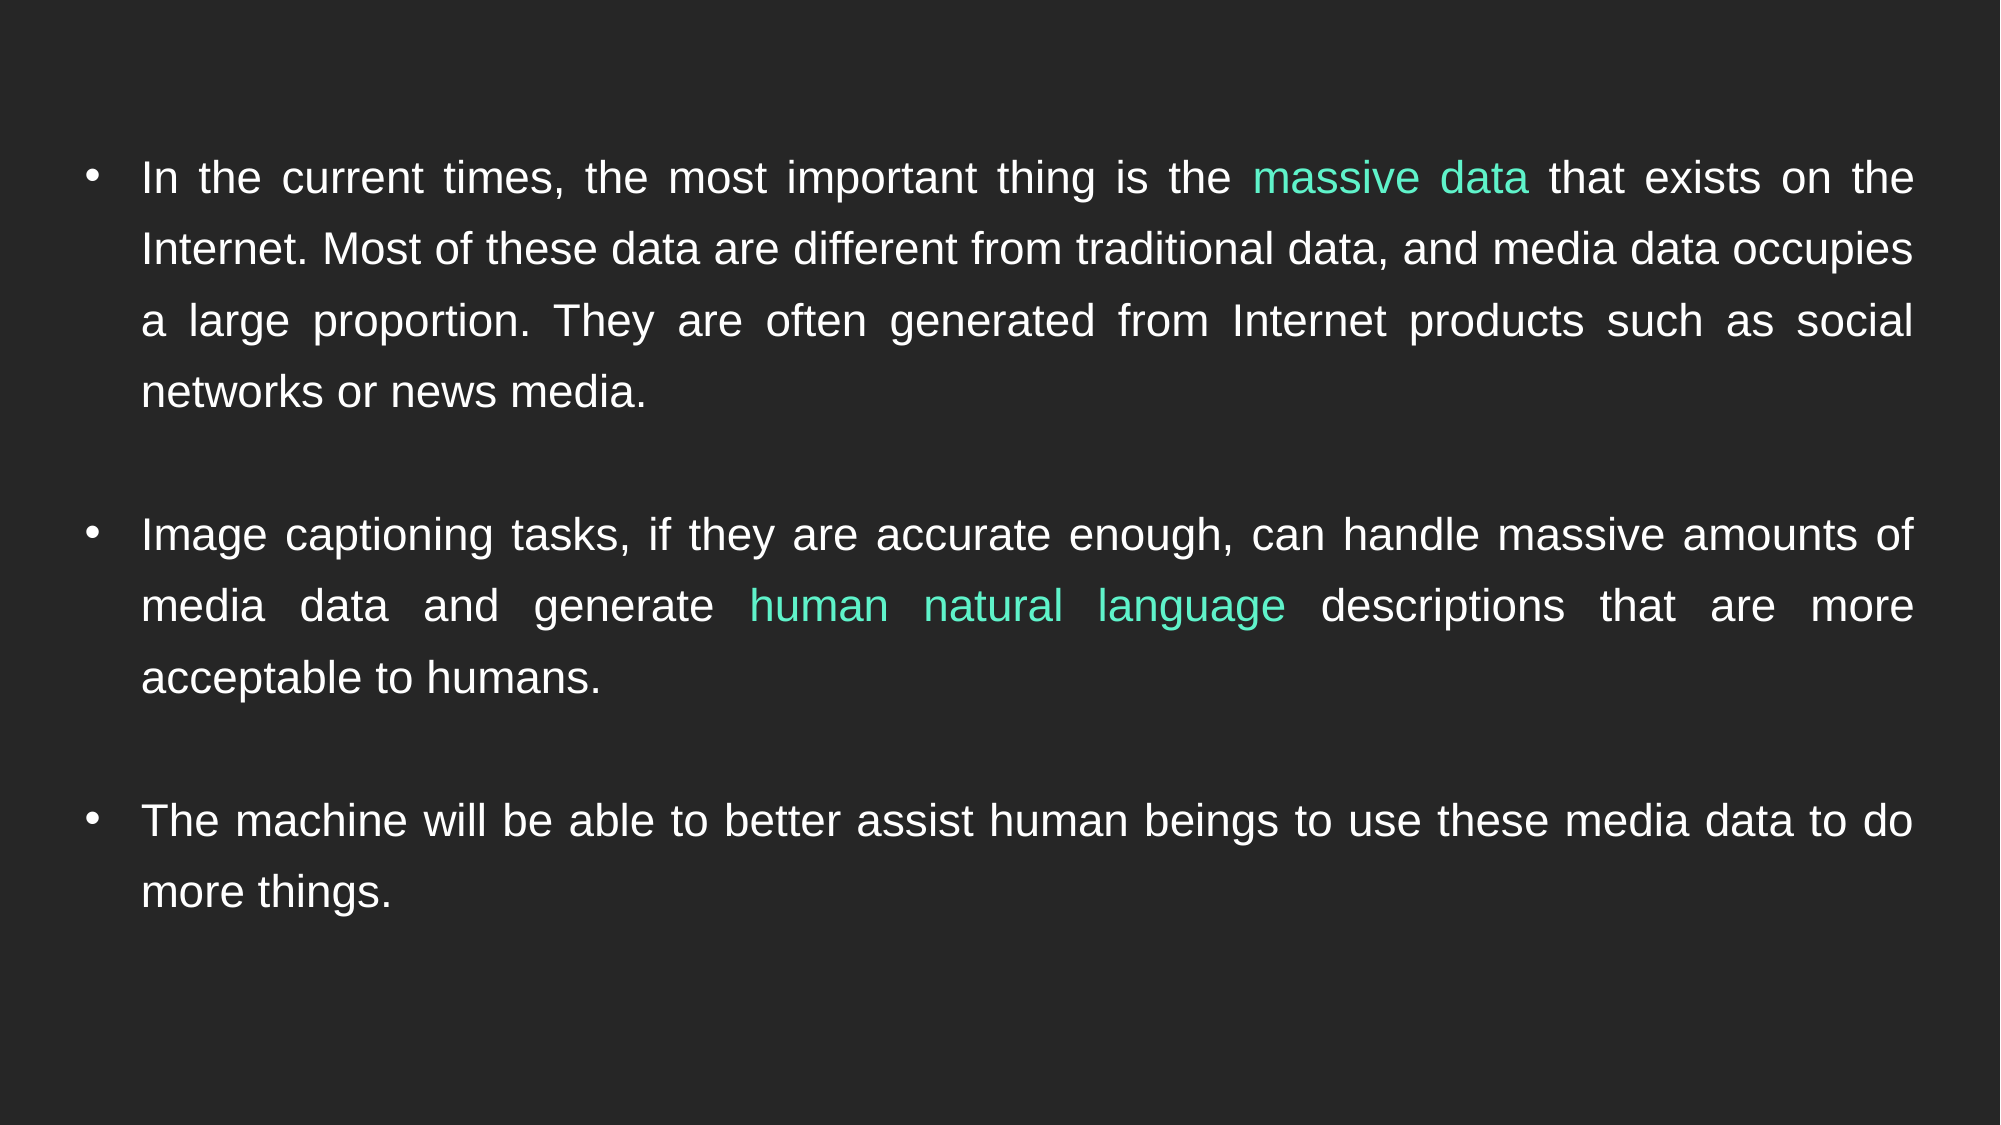

In the current times, the most important thing is the massive data that exists on the Internet. Most of these data are different from traditional data, and media data occupies a large proportion. They are often generated from Internet products such as social networks or news media.

Image captioning tasks, if they are accurate enough, can handle massive amounts of media data and generate human natural language descriptions that are more acceptable to humans.

The machine will be able to better assist human beings to use these media data to do more things.